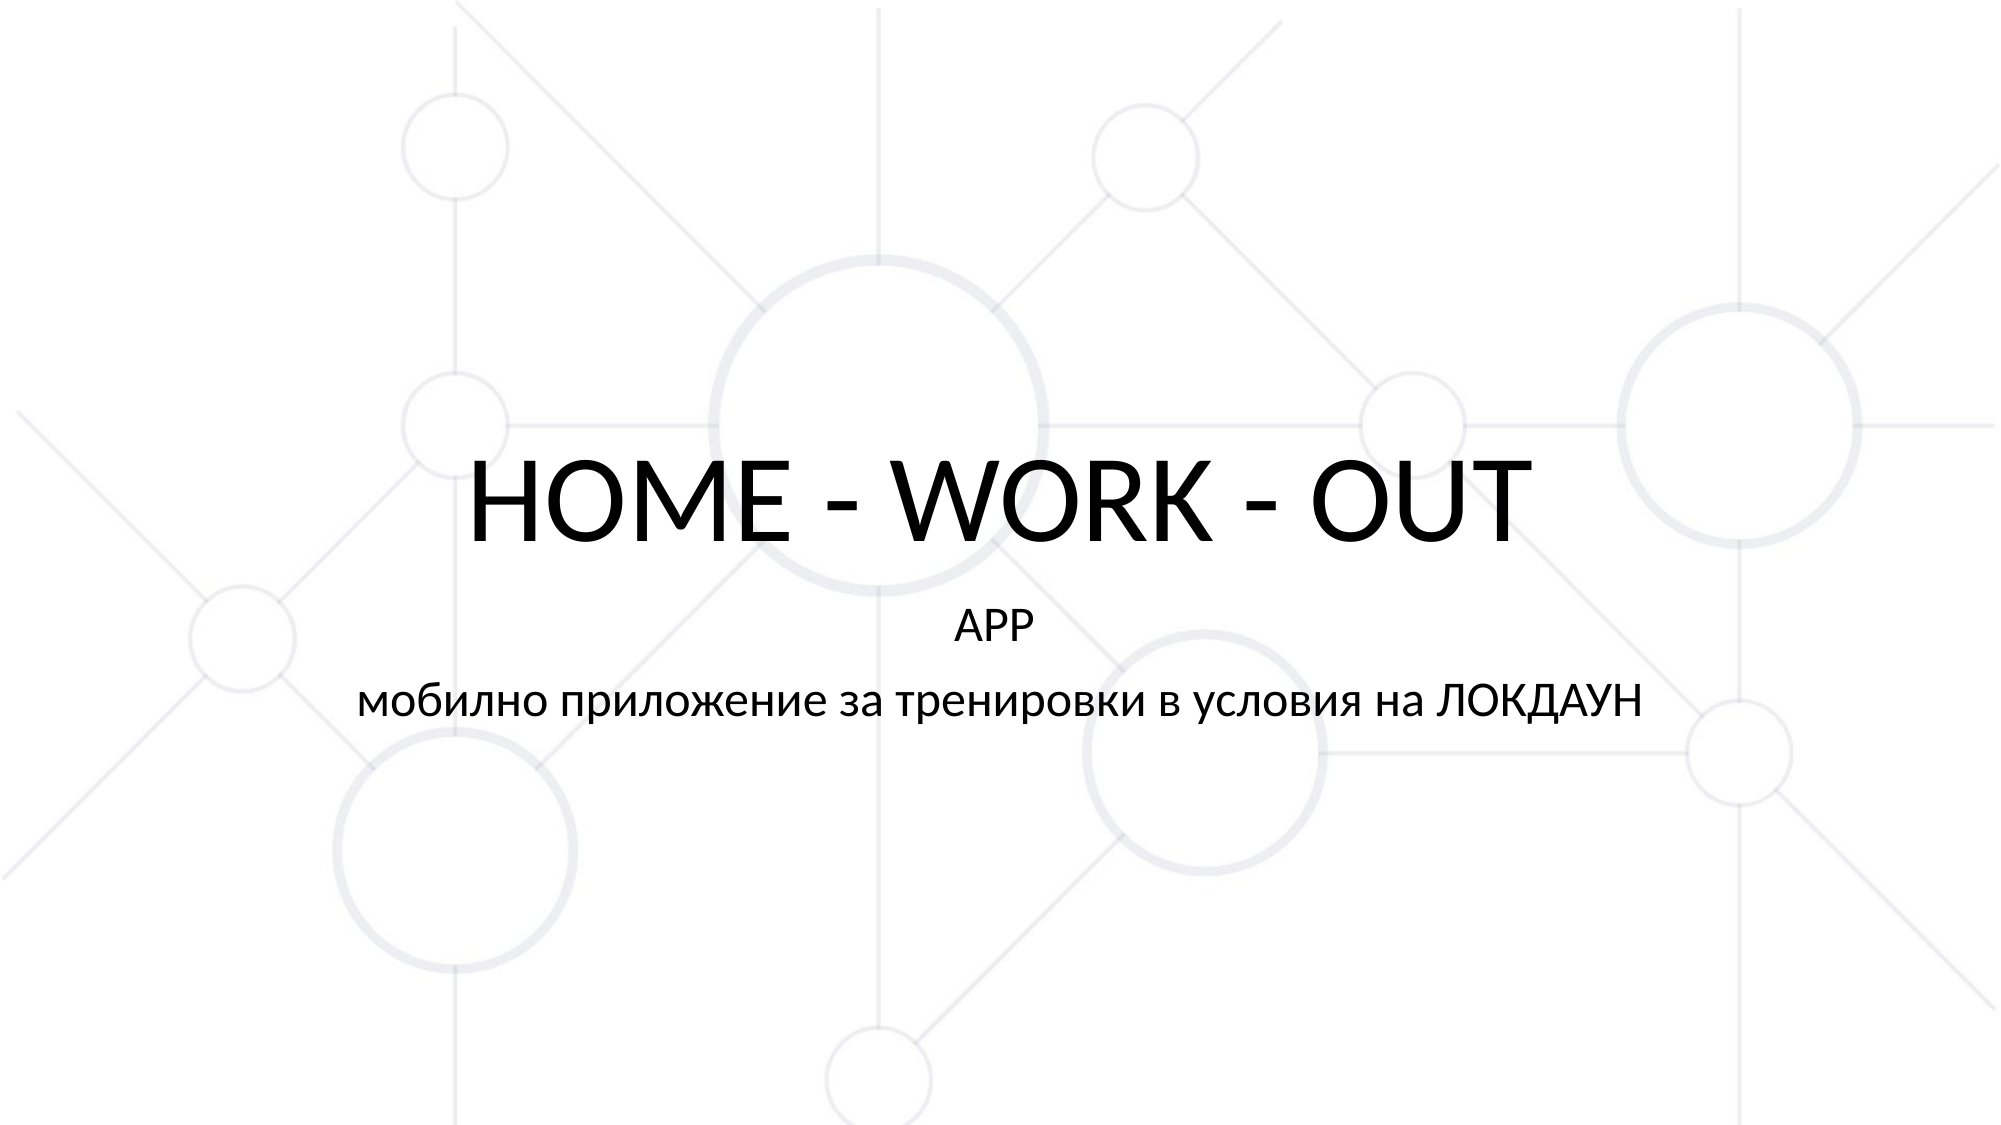

# HOME - WORK - OUT
APP
мобилно приложение за тренировки в условия на ЛОКДАУН